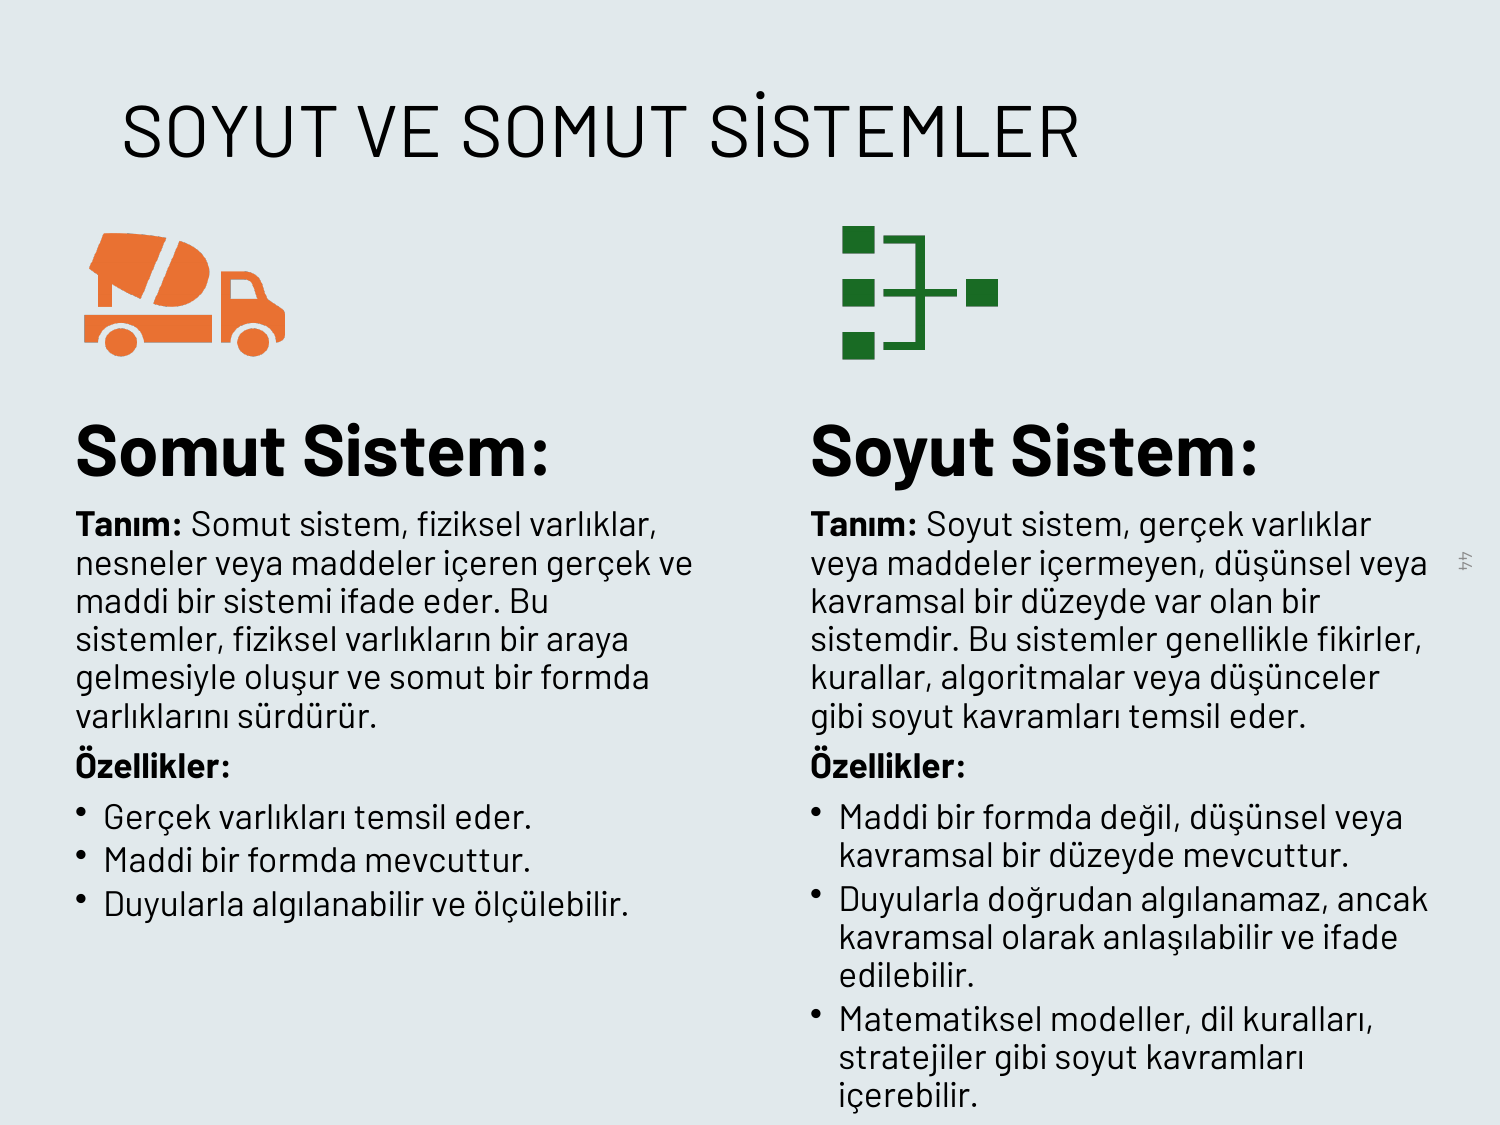

# SOYUT VE SOMUT SİSTEMLER
Somut Sistem:
Tanım: Somut sistem, fiziksel varlıklar, nesneler veya maddeler içeren gerçek ve maddi bir sistemi ifade eder. Bu sistemler, fiziksel varlıkların bir araya gelmesiyle oluşur ve somut bir formda varlıklarını sürdürür.
Özellikler:
Gerçek varlıkları temsil eder.
Maddi bir formda mevcuttur.
Duyularla algılanabilir ve ölçülebilir.
Soyut Sistem:
Tanım: Soyut sistem, gerçek varlıklar veya maddeler içermeyen, düşünsel veya kavramsal bir düzeyde var olan bir sistemdir. Bu sistemler genellikle fikirler, kurallar, algoritmalar veya düşünceler gibi soyut kavramları temsil eder.
Özellikler:
Maddi bir formda değil, düşünsel veya kavramsal bir düzeyde mevcuttur.
Duyularla doğrudan algılanamaz, ancak kavramsal olarak anlaşılabilir ve ifade edilebilir.
Matematiksel modeller, dil kuralları, stratejiler gibi soyut kavramları içerebilir.
44